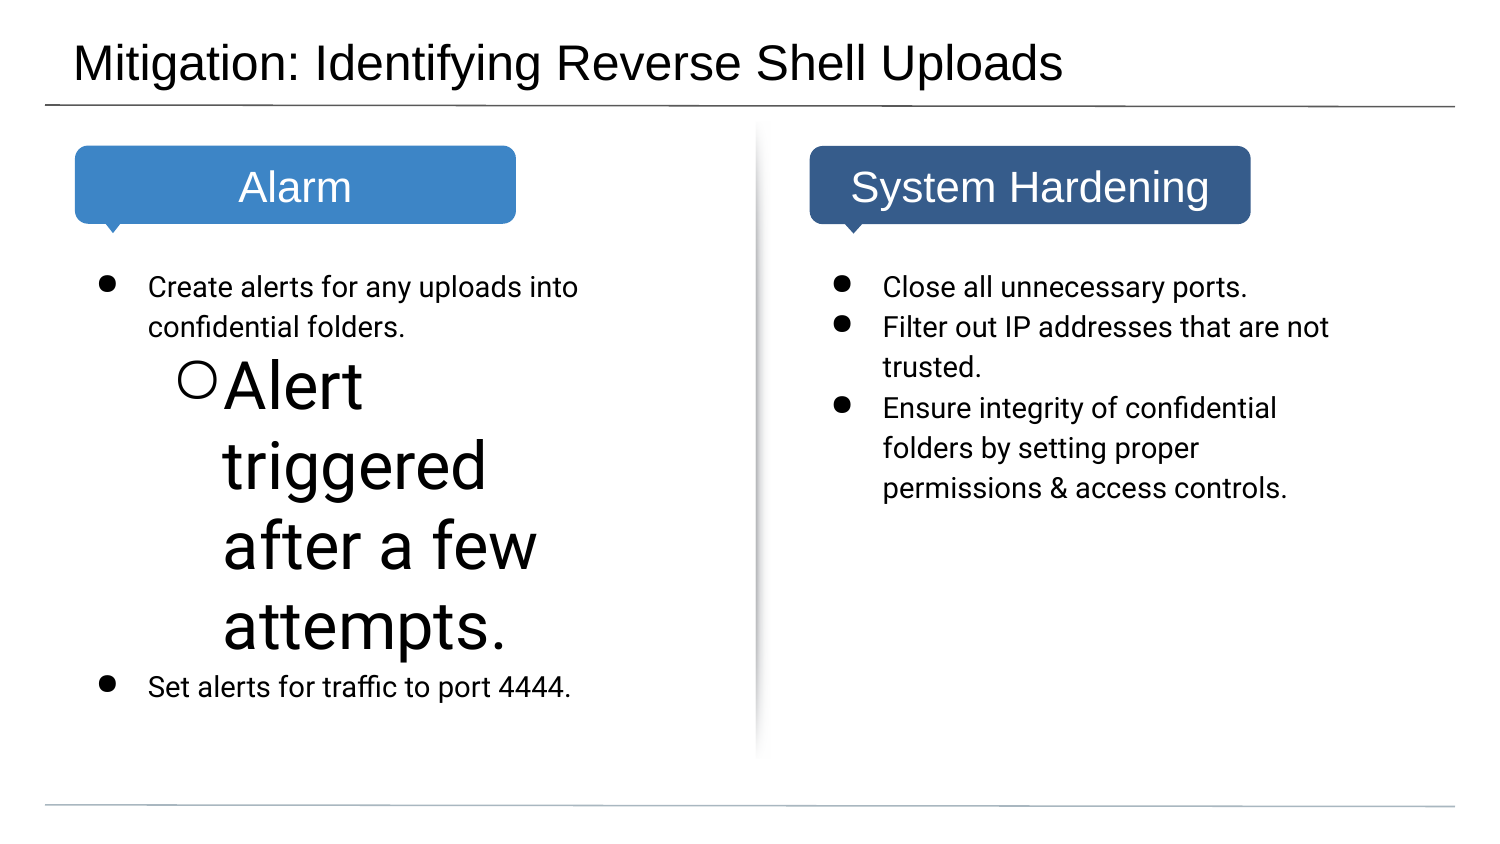

# Mitigation: Identifying Reverse Shell Uploads
Create alerts for any uploads into confidential folders.
Alert triggered after a few attempts.
Set alerts for traffic to port 4444.

Close all unnecessary ports.
Filter out IP addresses that are not trusted.
Ensure integrity of confidential folders by setting proper permissions & access controls.